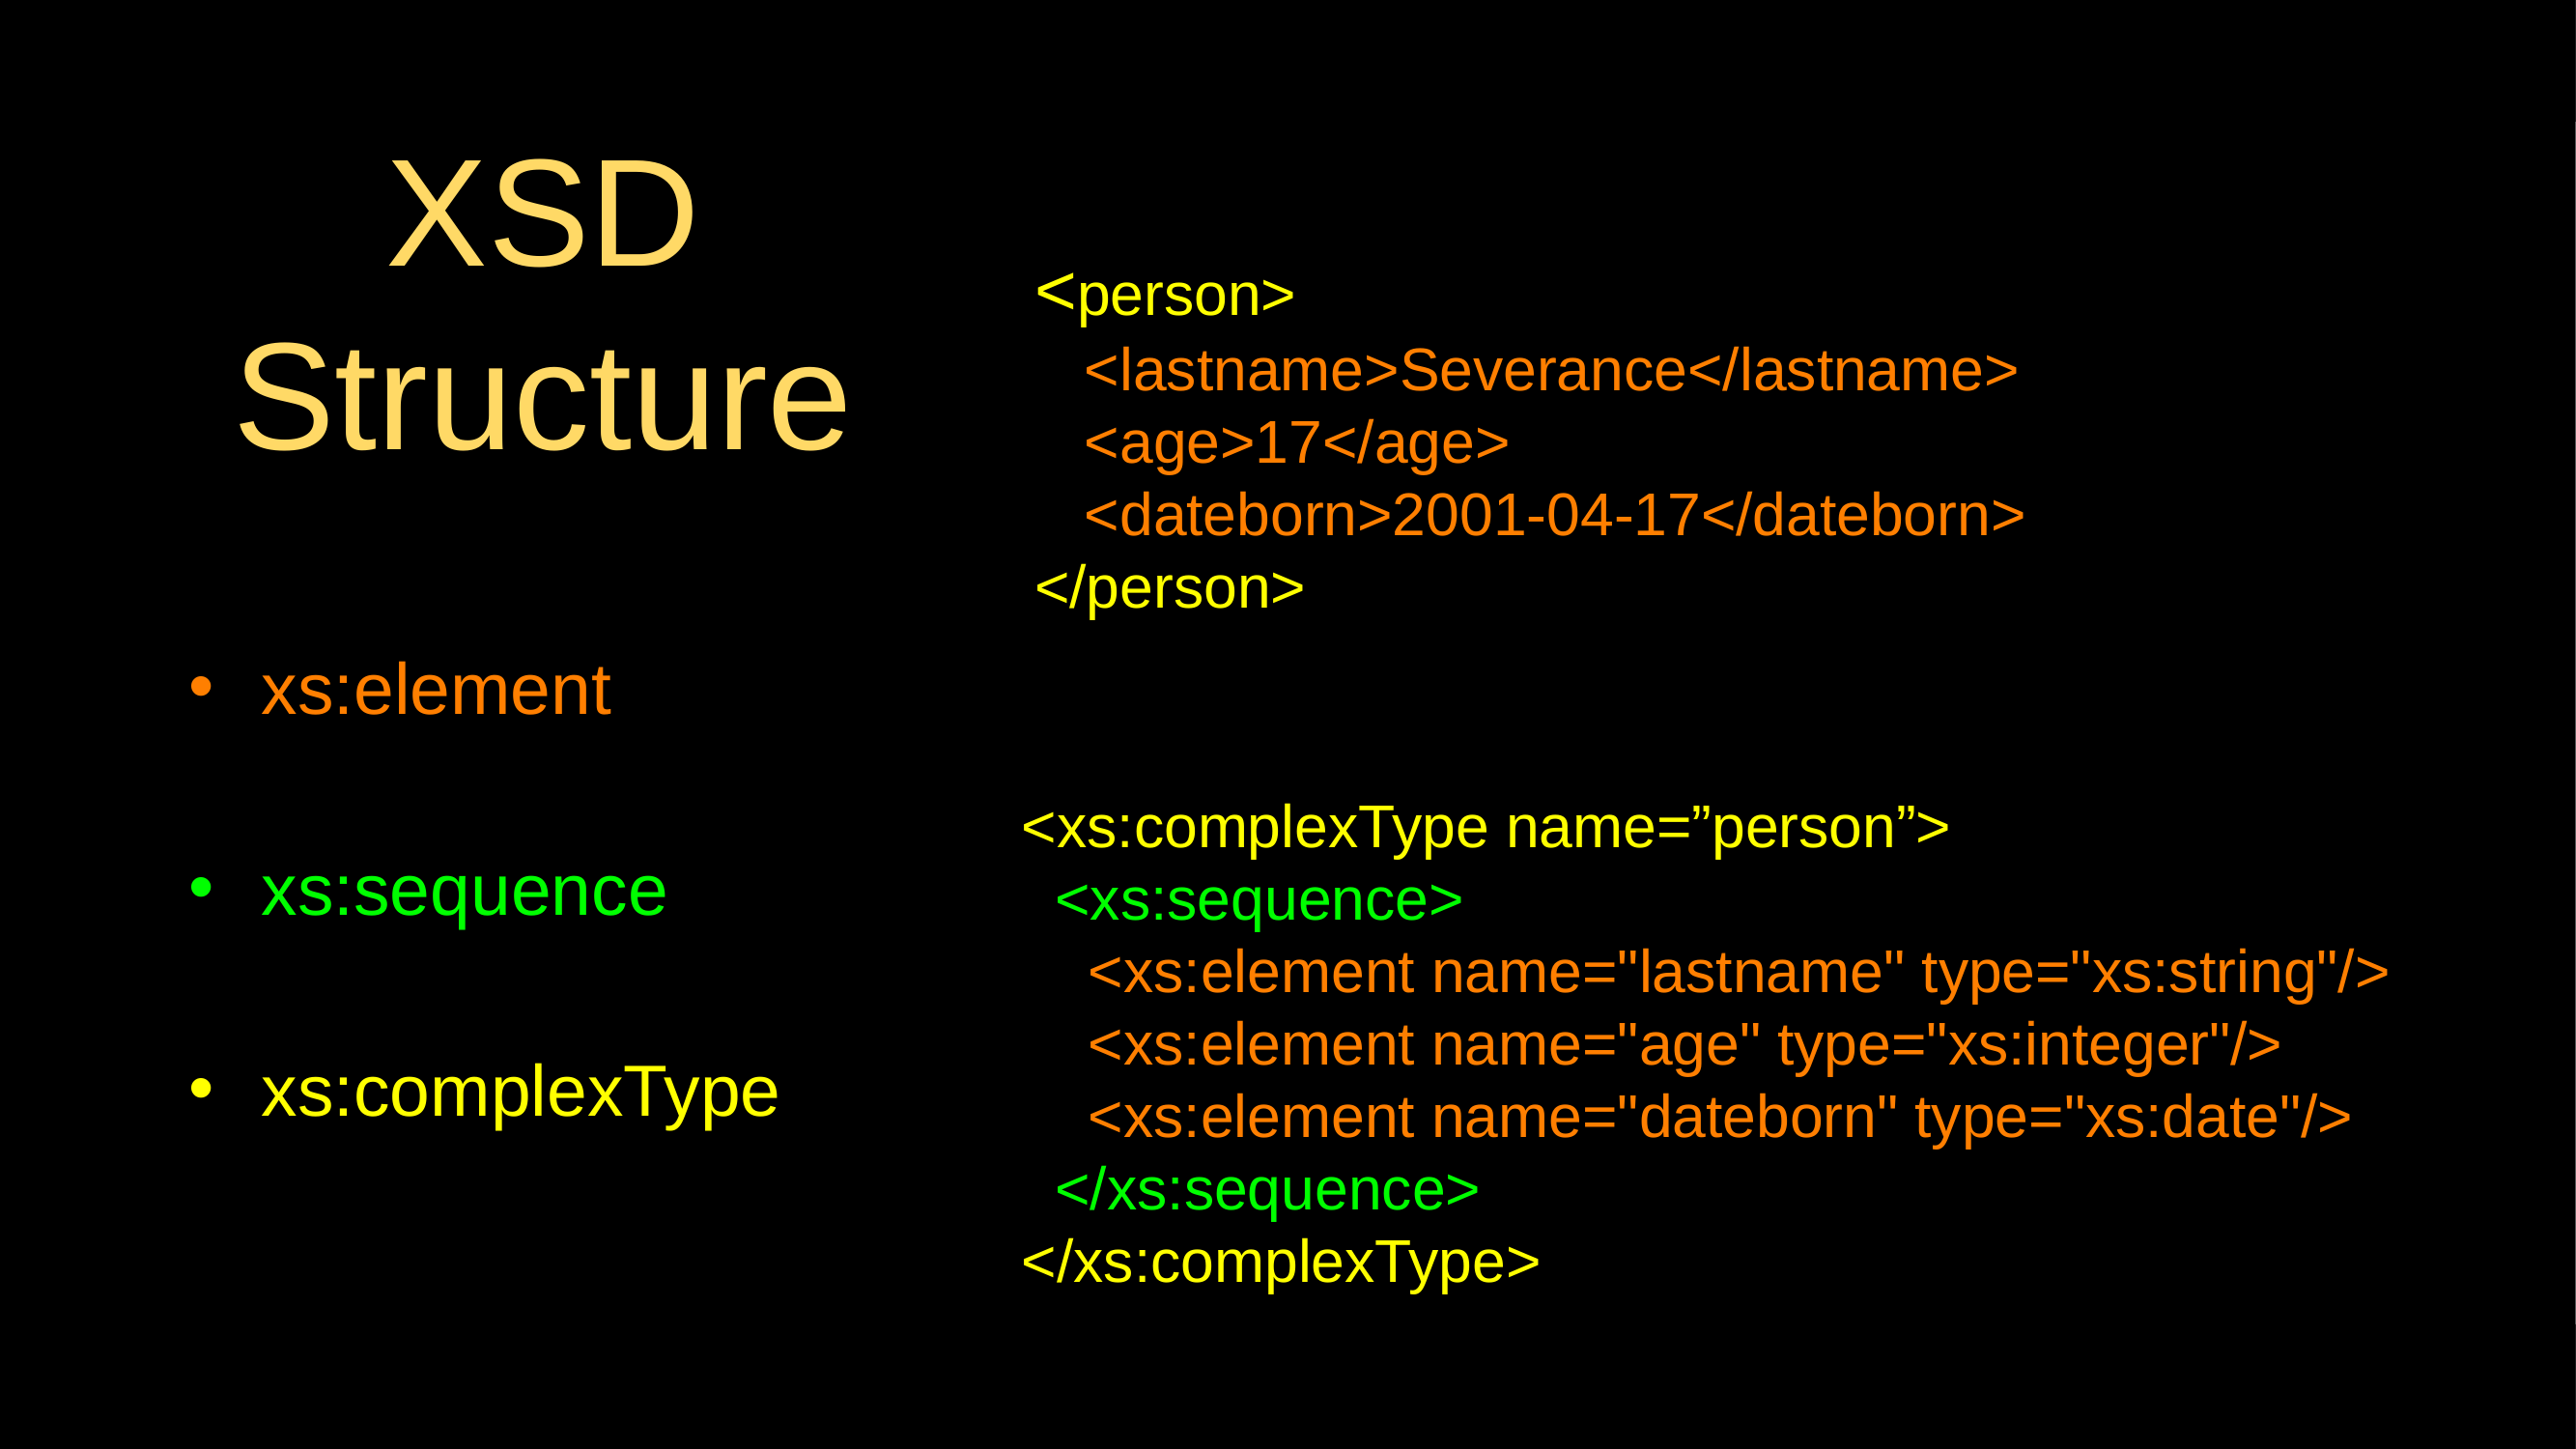

# XSD Structure
<person>
   <lastname>Severance</lastname>
   <age>17</age>
   <dateborn>2001-04-17</dateborn>
</person>
xs:element
xs:sequence
xs:complexType
<xs:complexType name=”person”>
  <xs:sequence>
    <xs:element name="lastname" type="xs:string"/>
    <xs:element name="age" type="xs:integer"/>
    <xs:element name="dateborn" type="xs:date"/>
  </xs:sequence>
</xs:complexType>